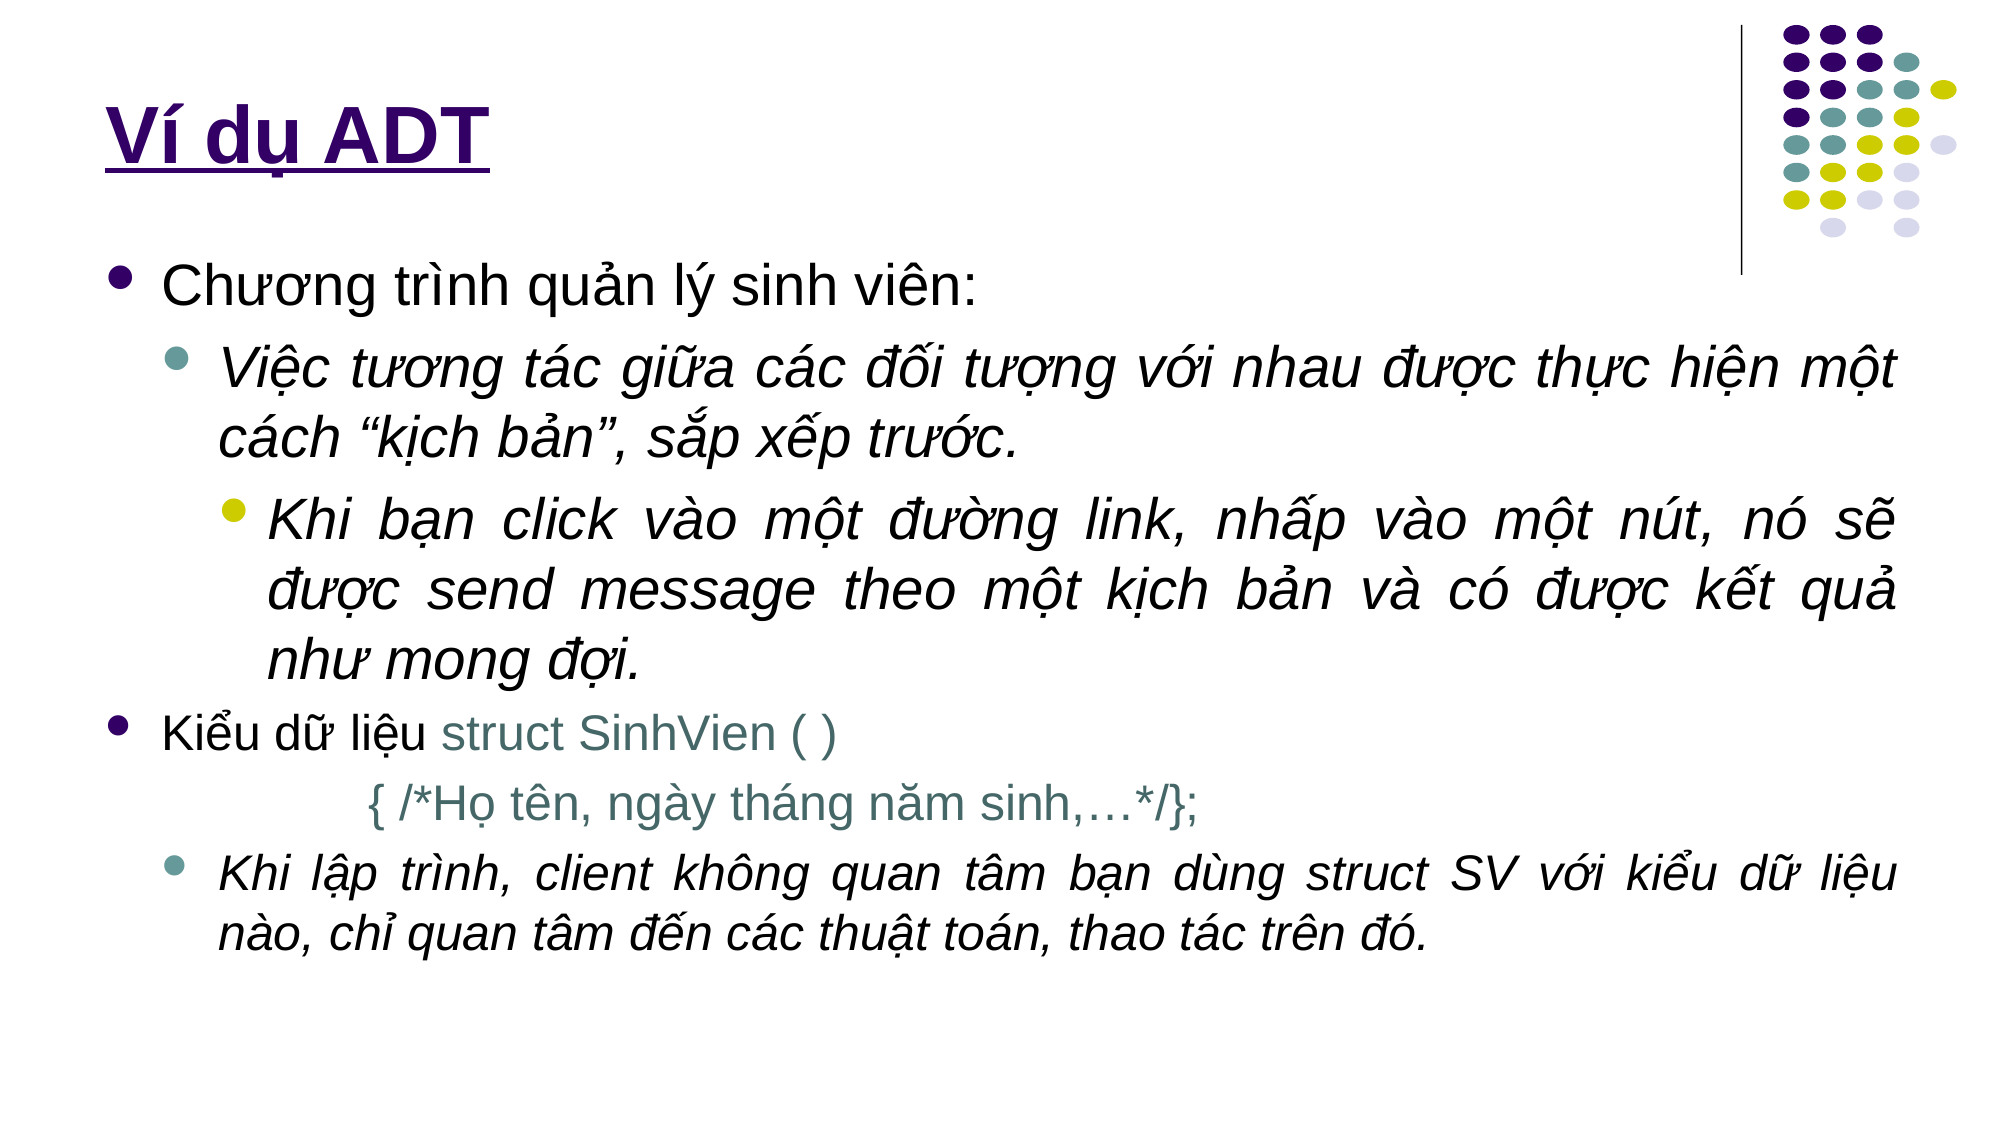

# Ví dụ ADT
Chương trình quản lý sinh viên:
Việc tương tác giữa các đối tượng với nhau được thực hiện một cách “kịch bản”, sắp xếp trước.
Khi bạn click vào một đường link, nhấp vào một nút, nó sẽ được send message theo một kịch bản và có được kết quả như mong đợi.
Kiểu dữ liệu struct SinhVien ( )
	{ /*Họ tên, ngày tháng năm sinh,…*/};
Khi lập trình, client không quan tâm bạn dùng struct SV với kiểu dữ liệu nào, chỉ quan tâm đến các thuật toán, thao tác trên đó.